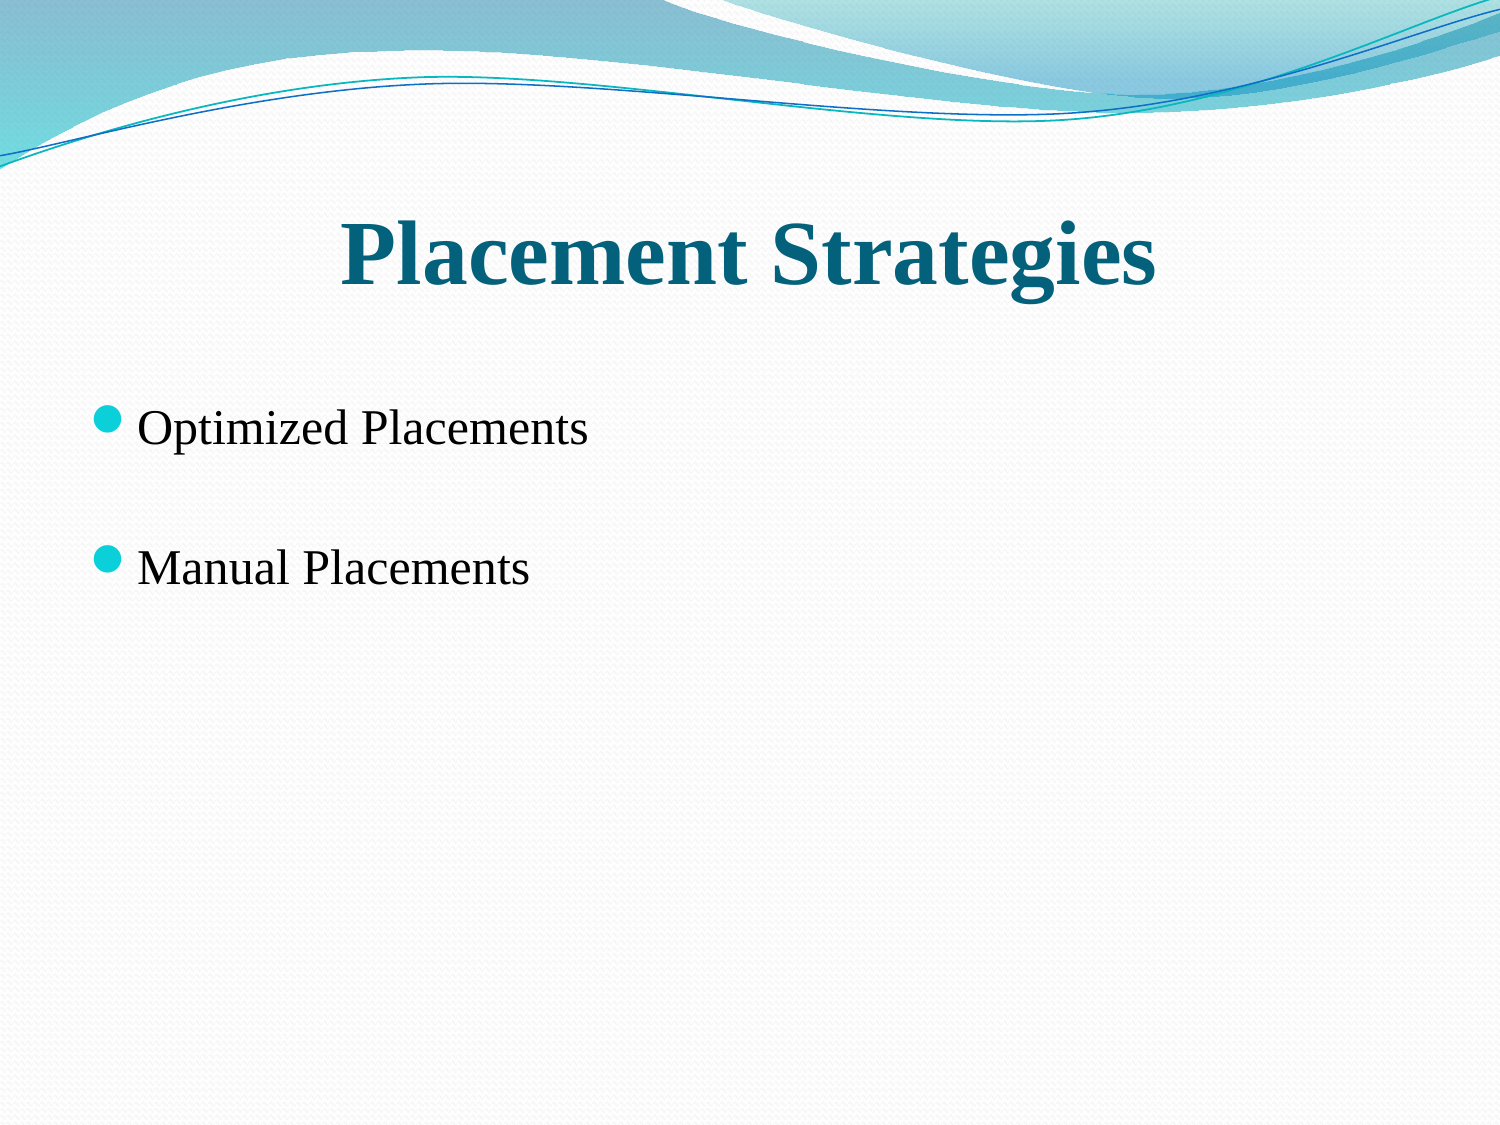

# Placement Strategies

Optimized Placements

Manual Placements